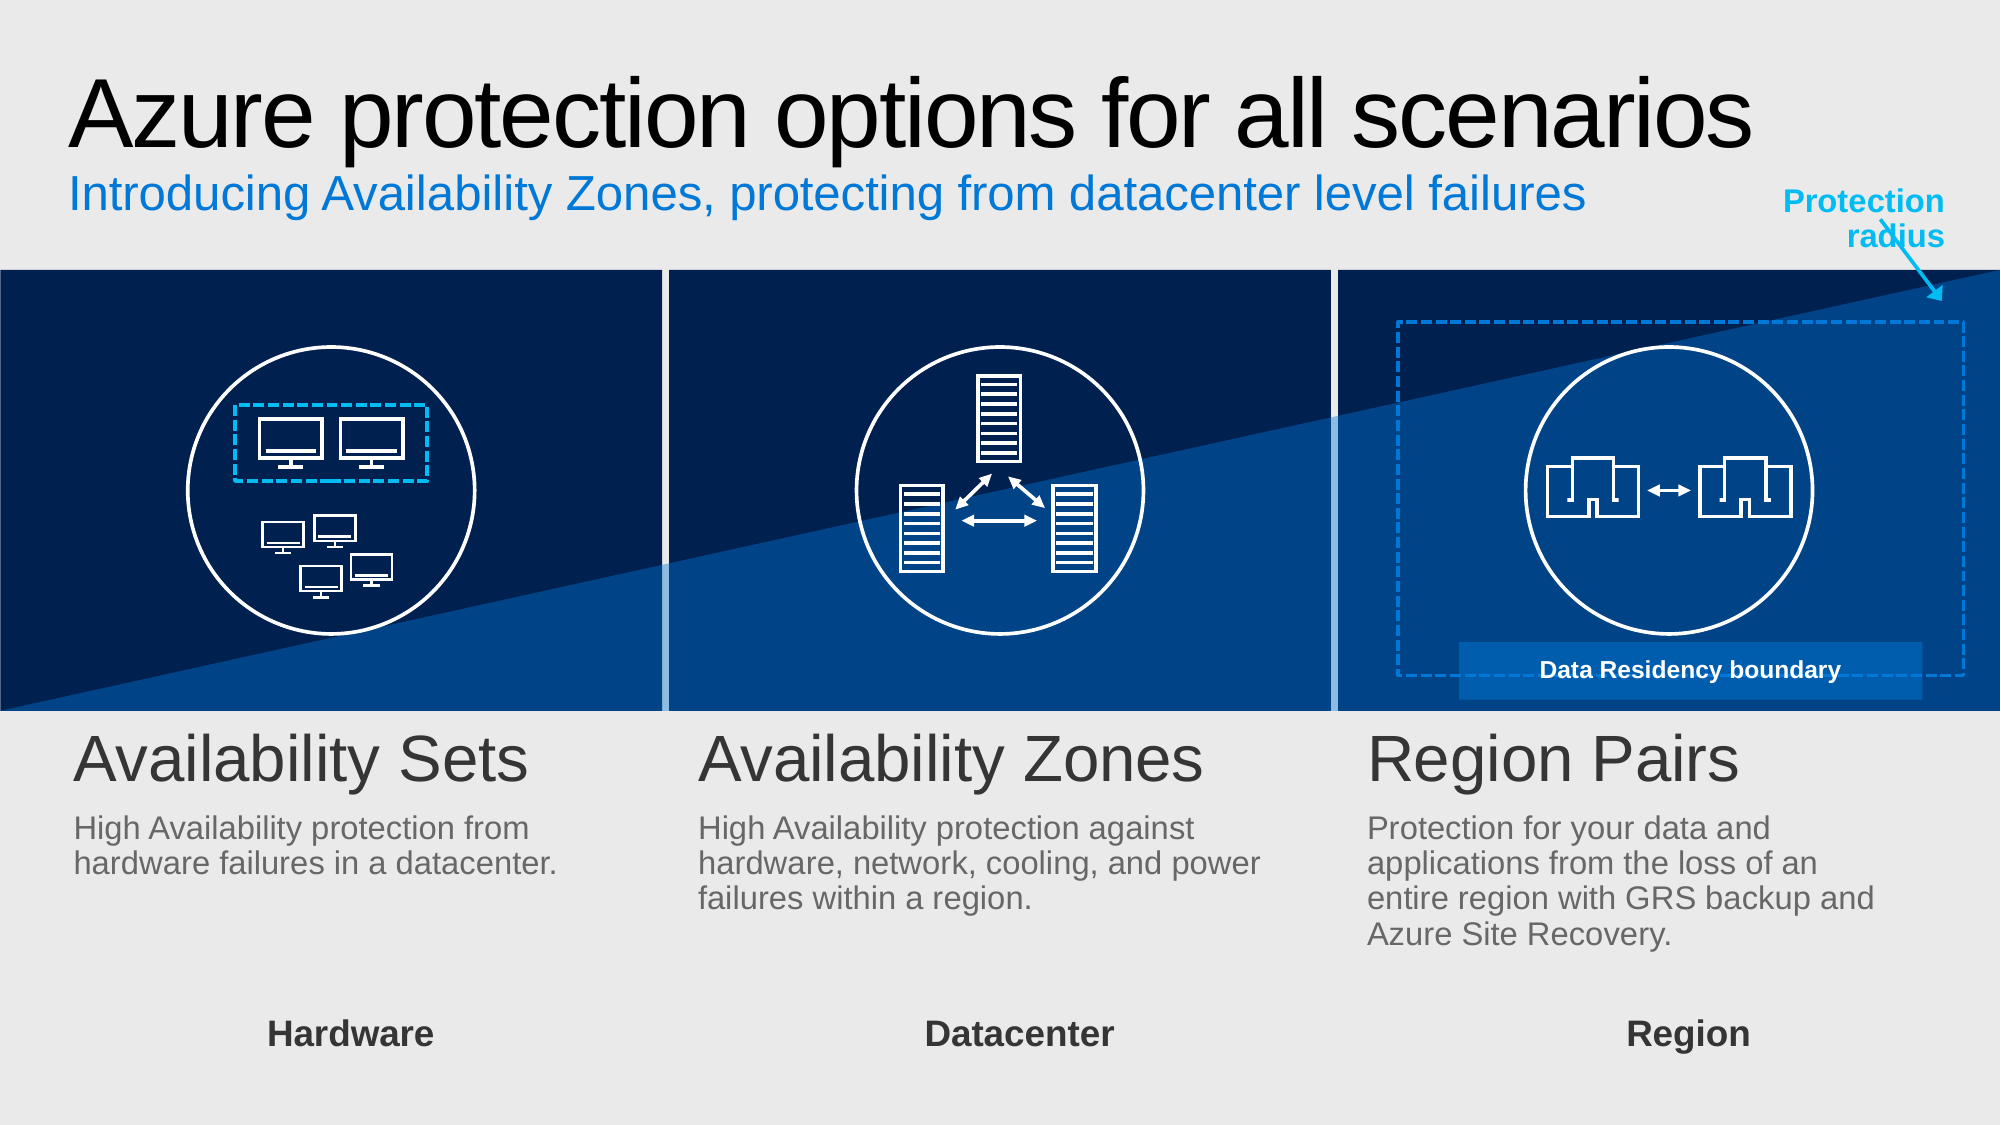

# Azure protection options for all scenarios Introducing Availability Zones, protecting from datacenter level failures
Protection radius

Data Residency boundary
Availability Sets
High Availability protection from hardware failures in a datacenter.
Availability Zones
High Availability protection against hardware, network, cooling, and power failures within a region.
Region Pairs
Protection for your data and applications from the loss of an entire region with GRS backup and Azure Site Recovery.
Hardware
Datacenter
Region